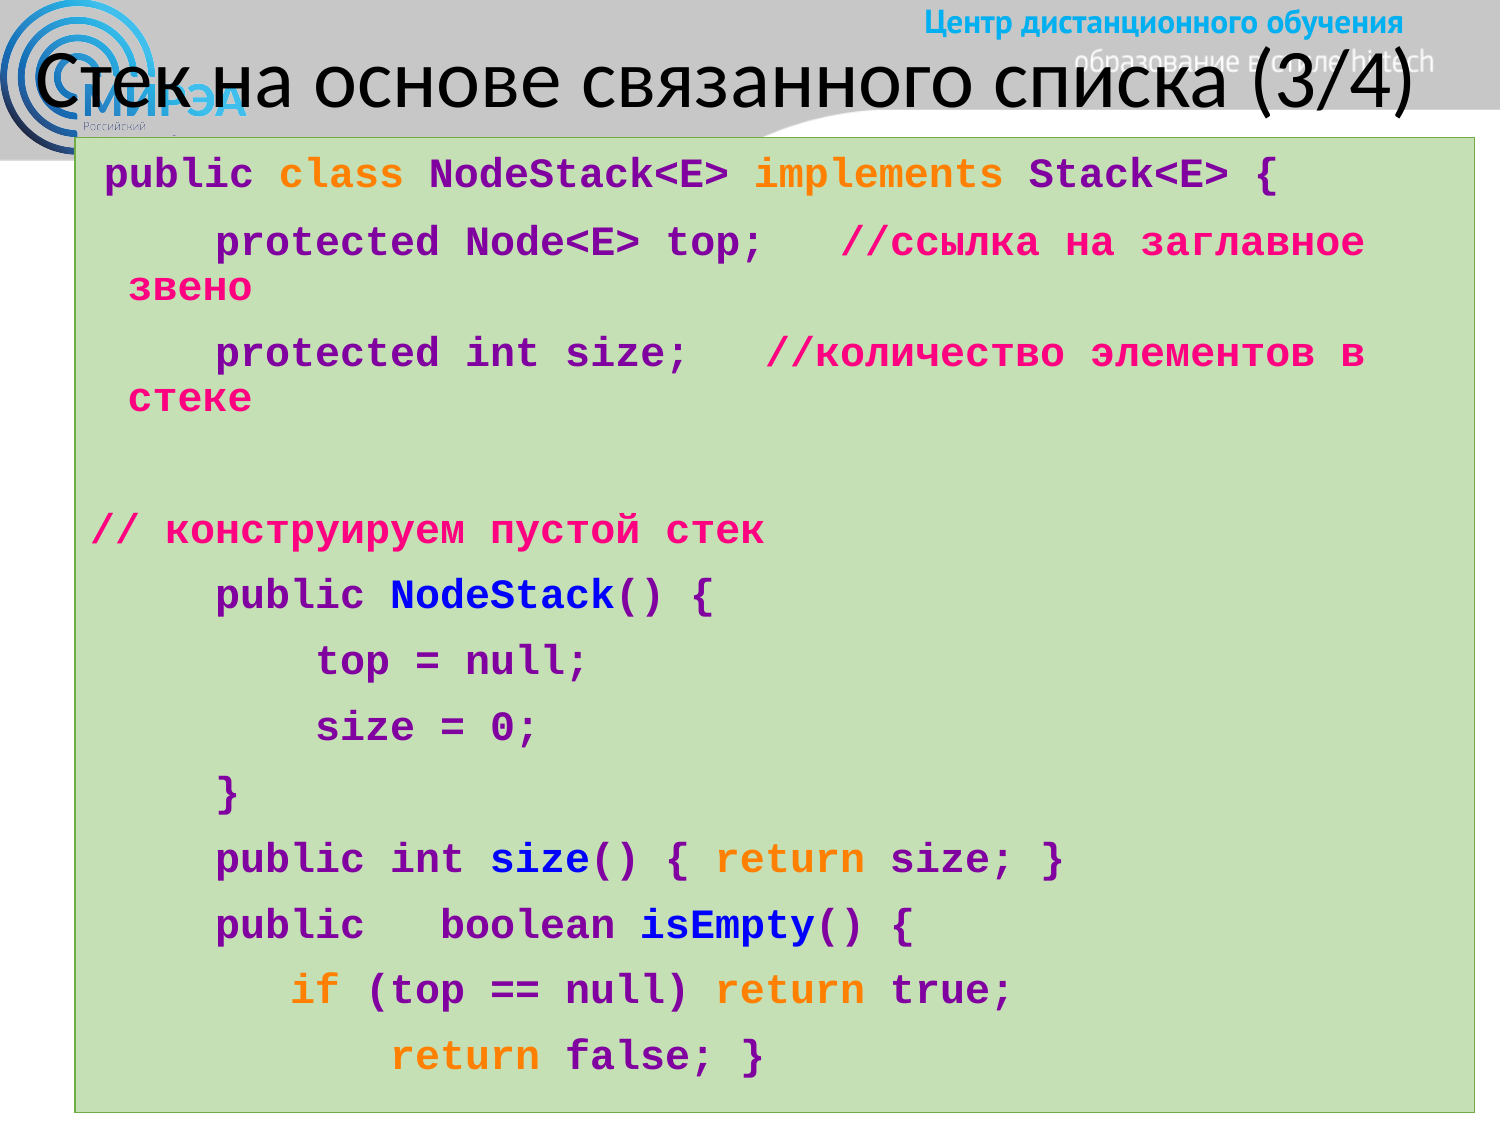

# Стек на основе связанного списка (3/4)
 public class NodeStack<E> implements Stack<E> {
     protected Node<E> top;   //ссылка на заглавное звено
     protected int size;   //количество элементов в стеке

// конструируем пустой стек
     public NodeStack() {
         top = null;
         size = 0;
     }
     public int size() { return size; }
     public   boolean isEmpty() {
        if (top == null) return true;
            return false; }

46